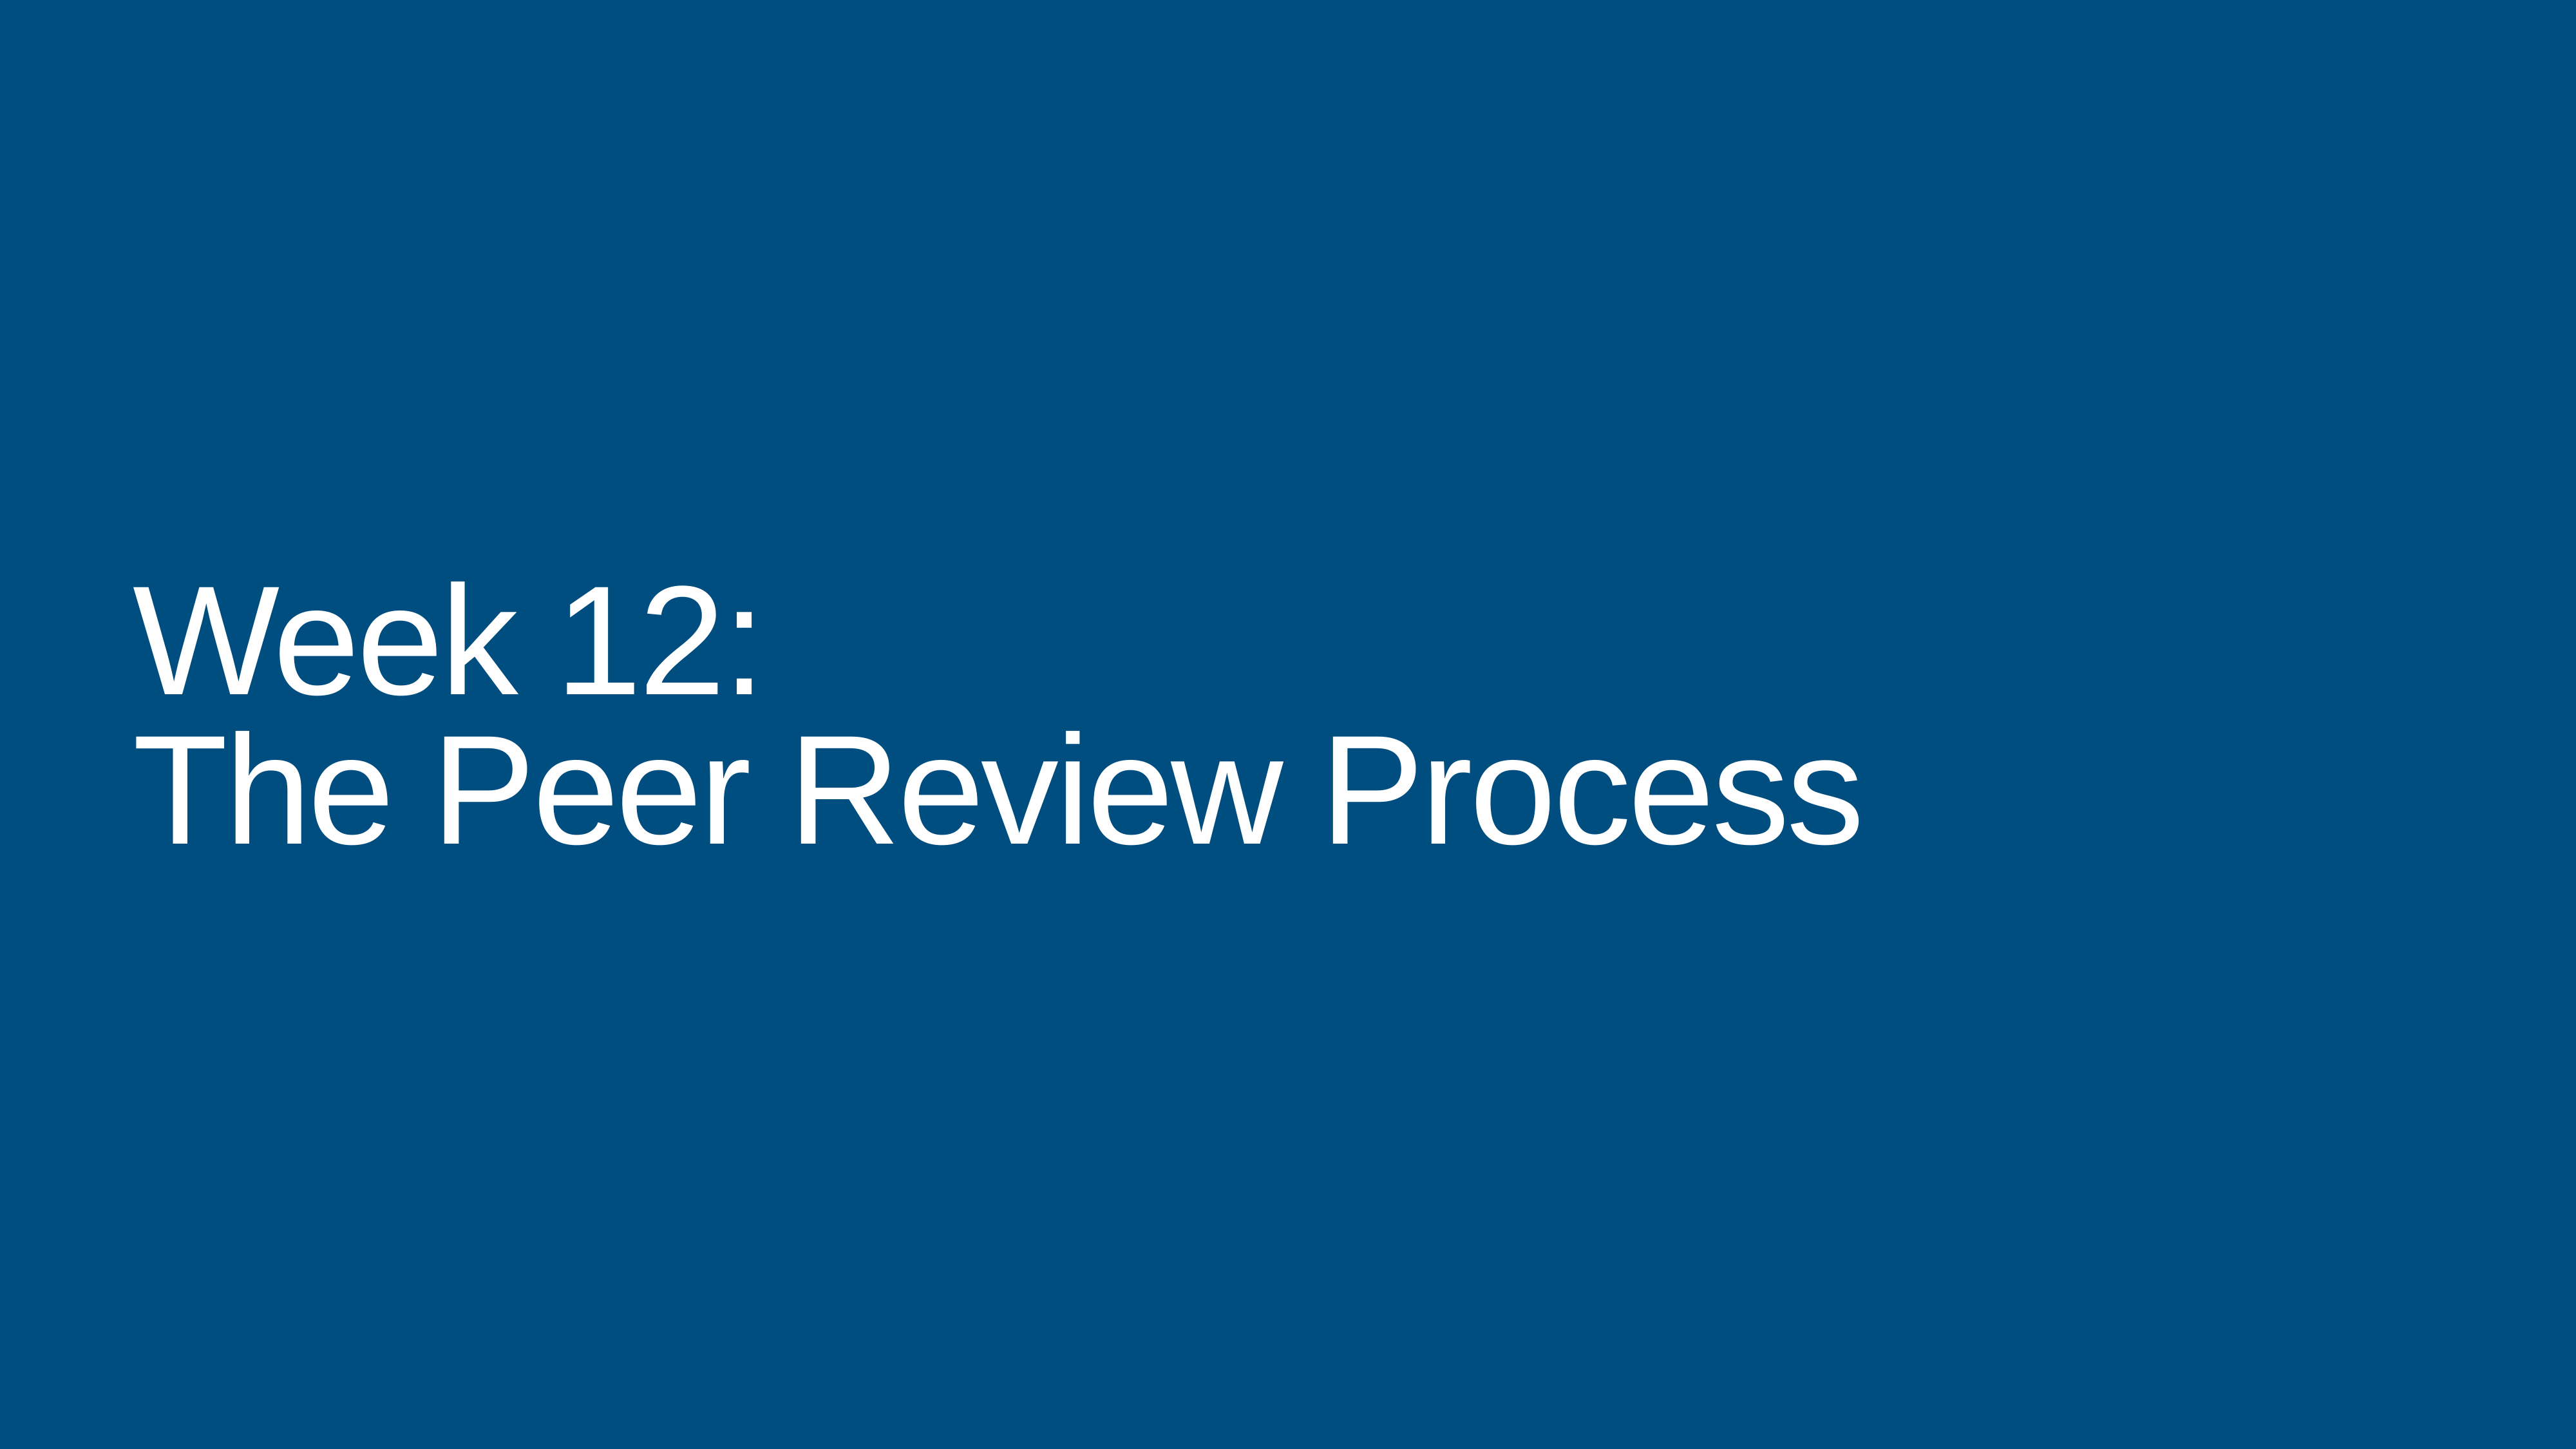

# Week 12:
The Peer Review Process